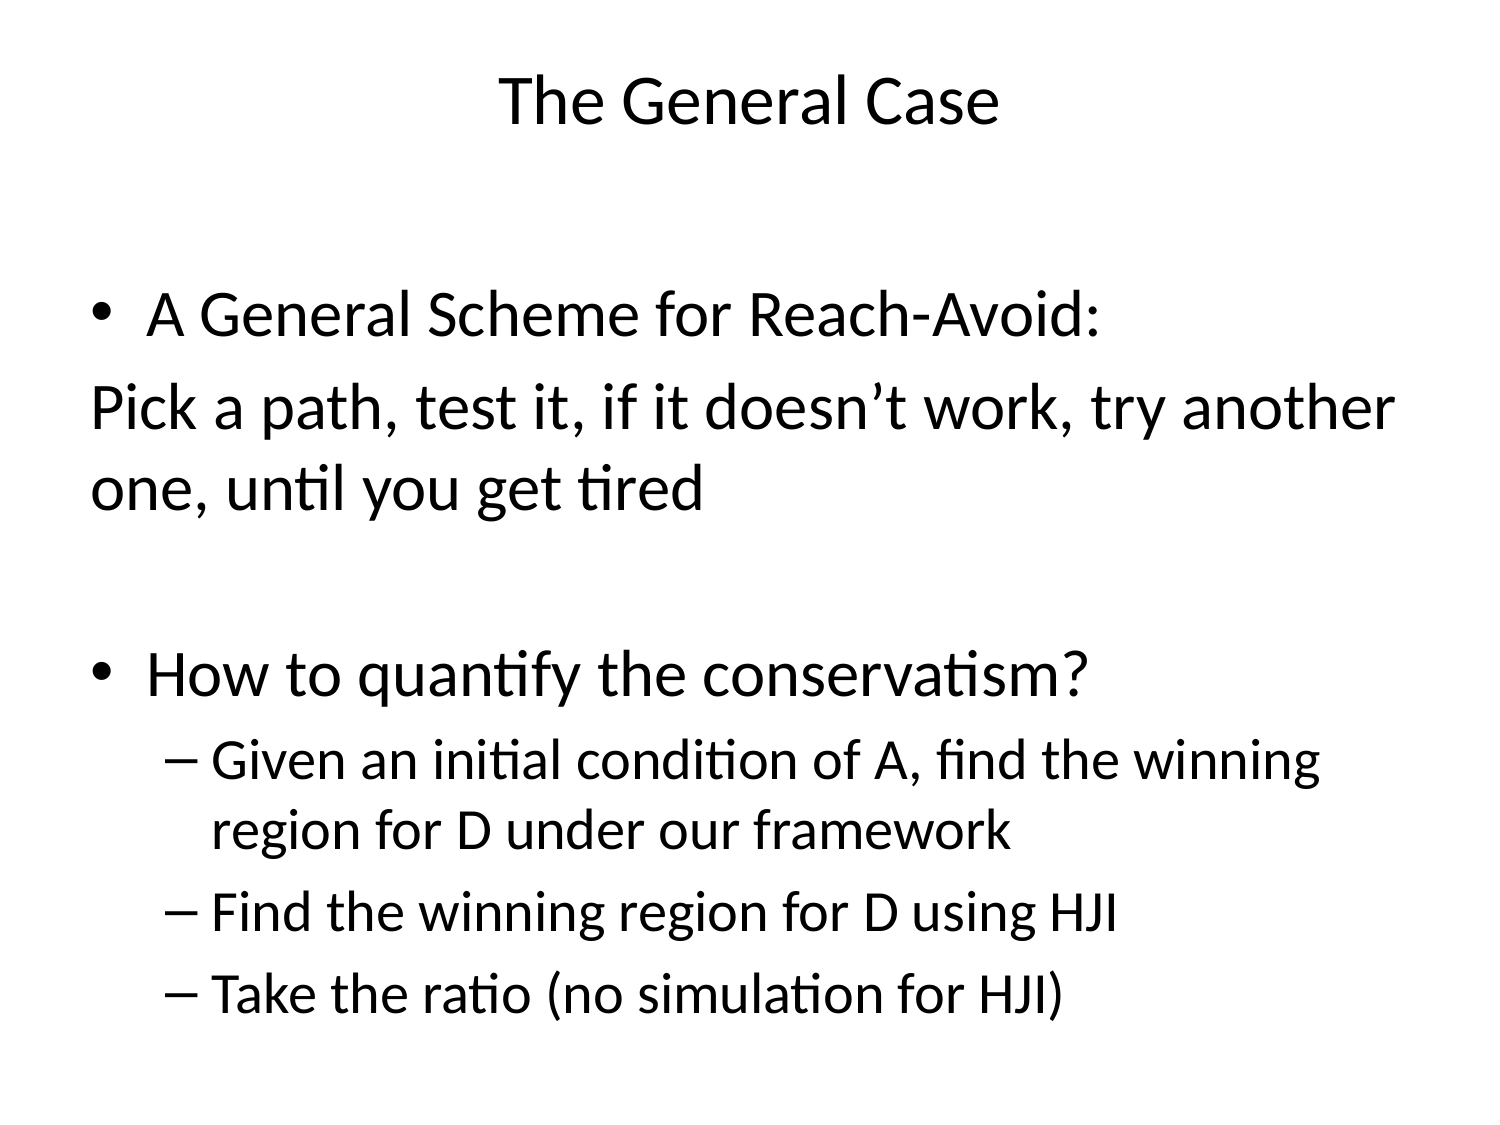

# The General Case
A General Scheme for Reach-Avoid:
Pick a path, test it, if it doesn’t work, try another one, until you get tired

How to quantify the conservatism?
Given an initial condition of A, find the winning region for D under our framework
Find the winning region for D using HJI
Take the ratio (no simulation for HJI)